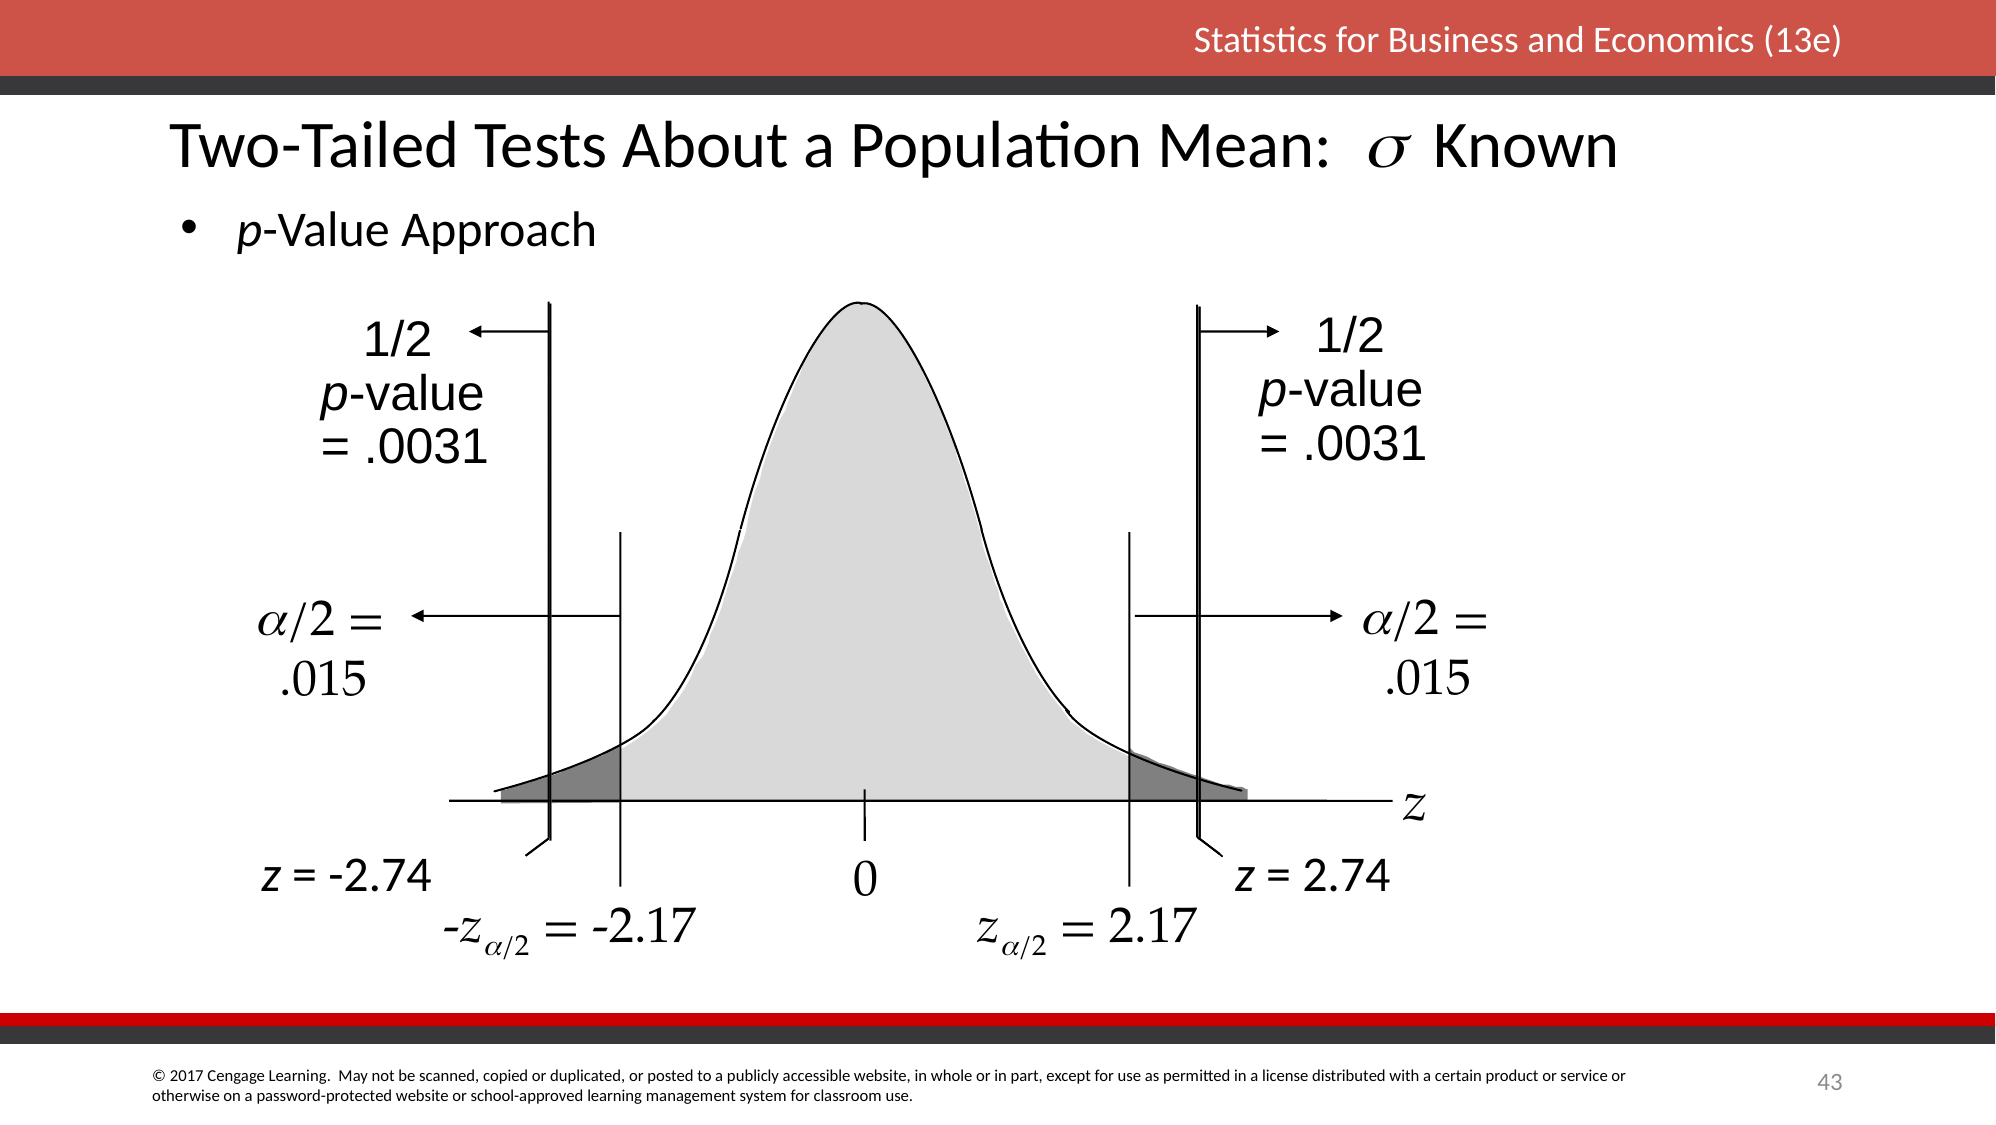

Two-Tailed Tests About a Population Mean:  σ  Known
p-Value Approach

    1/2
p-value
= .0031

   1/2
p-value
= .0031

α/2 =
  .015
α/2 =
  .015

z

z = -2.74
z = 2.74
0
-zα/2 = -2.17
zα/2 = 2.17
43